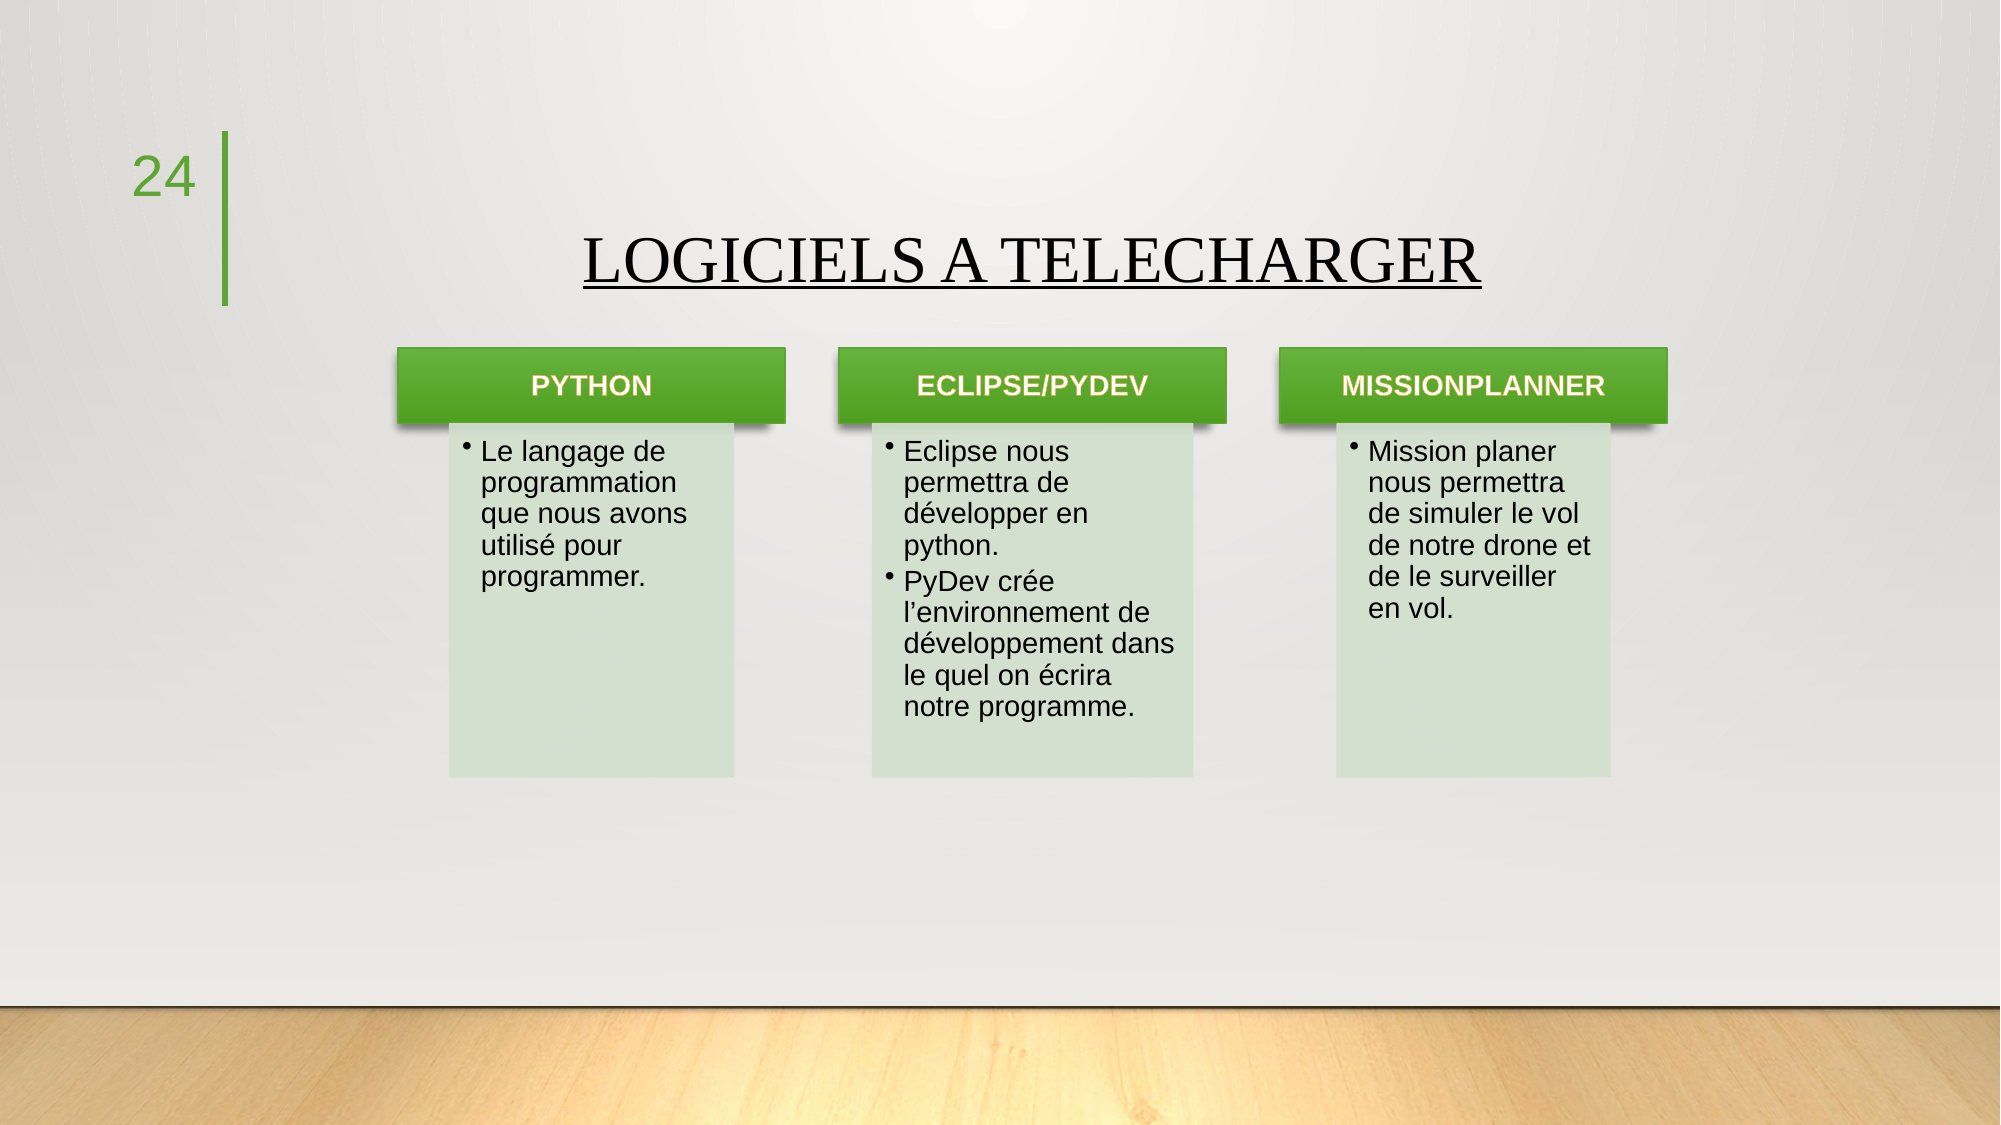

24
# LOGICIELS A TELECHARGER
PYTHON
Le langage de programmation que nous avons utilisé pour programmer.
ECLIPSE/PYDEV
Eclipse nous permettra de développer en python.
PyDev crée l’environnement de développement dans le quel on écrira notre programme.
MISSIONPLANNER
Mission planer nous permettra de simuler le vol de notre drone et de le surveiller en vol.